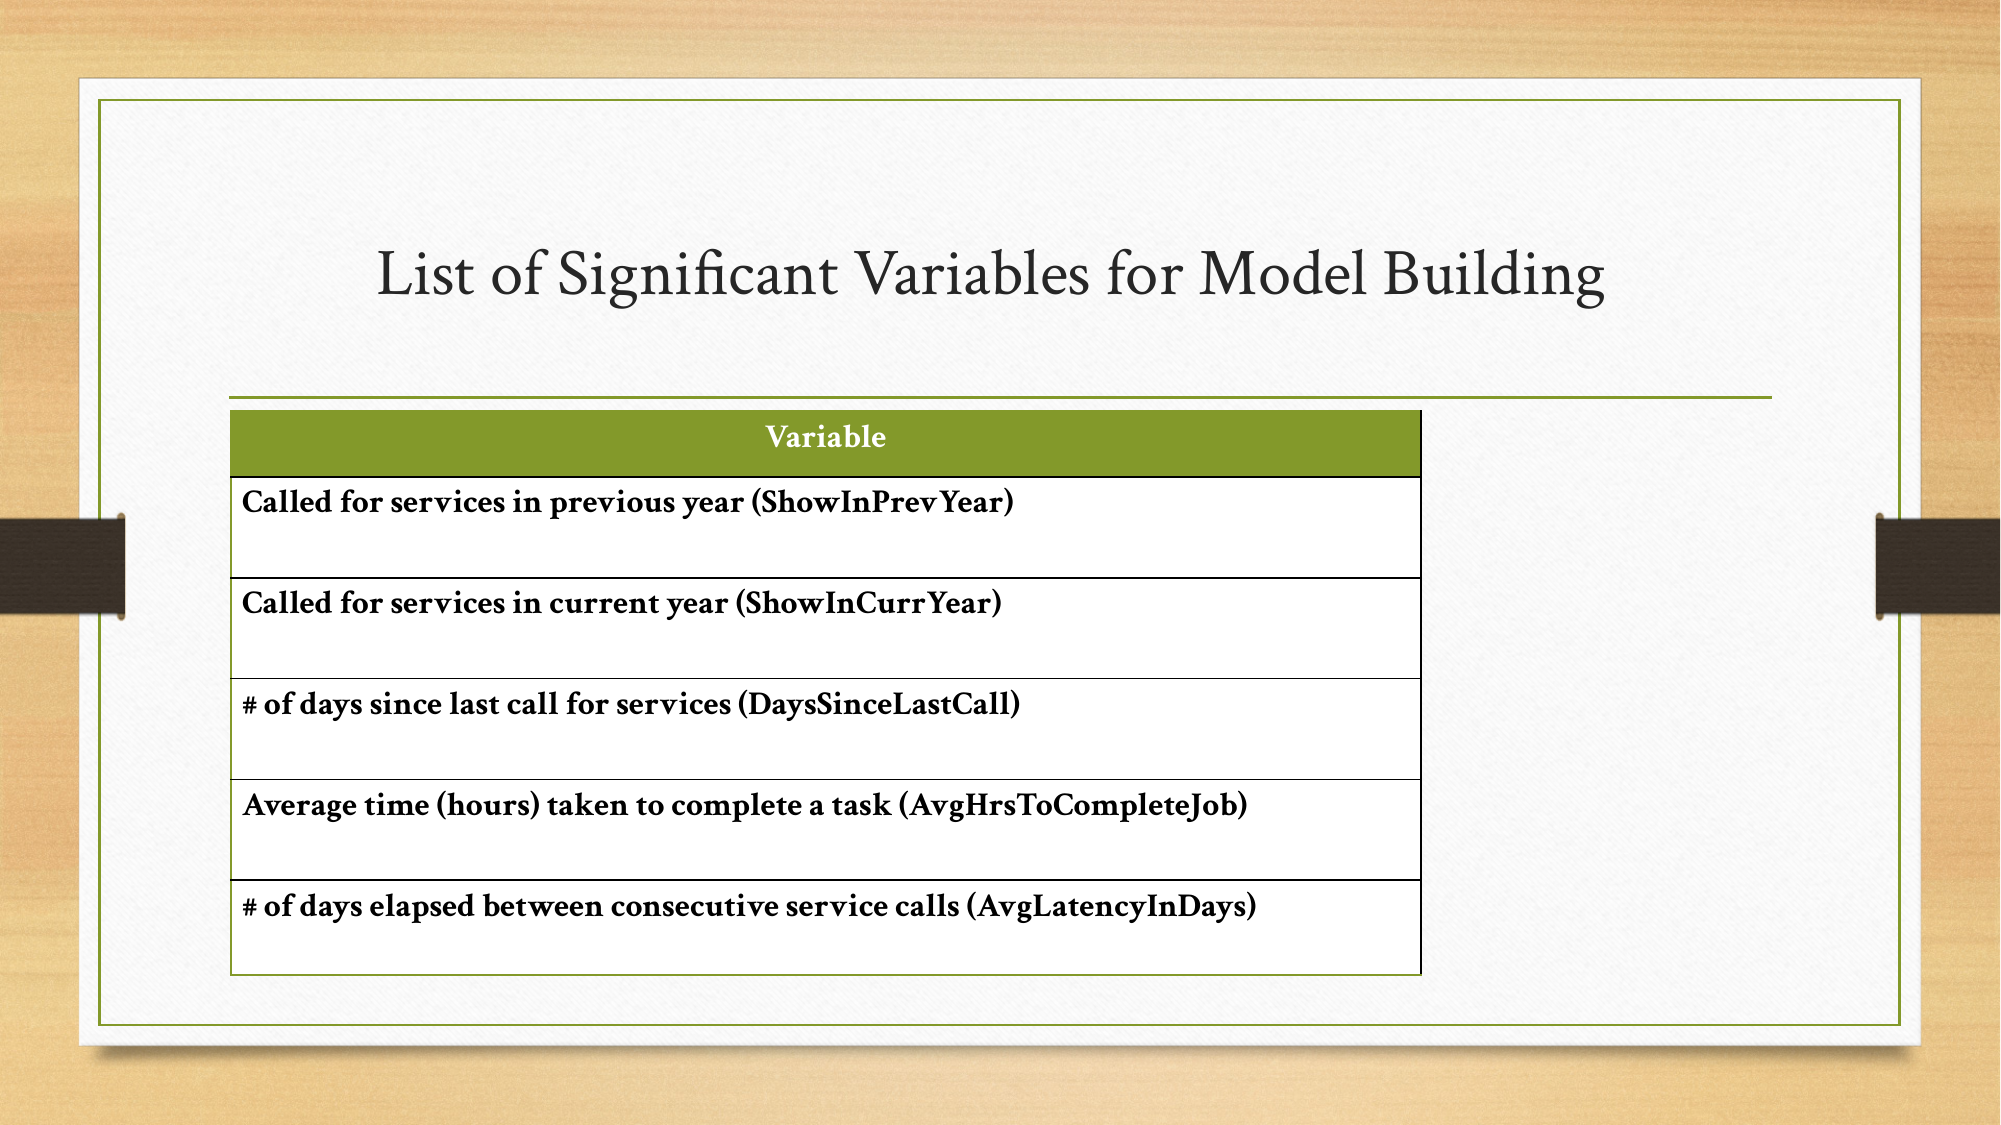

# List of Significant Variables for Model Building
| Variable |
| --- |
| Called for services in previous year (ShowInPrevYear) |
| Called for services in current year (ShowInCurrYear) |
| # of days since last call for services (DaysSinceLastCall) |
| Average time (hours) taken to complete a task (AvgHrsToCompleteJob) |
| # of days elapsed between consecutive service calls (AvgLatencyInDays) |